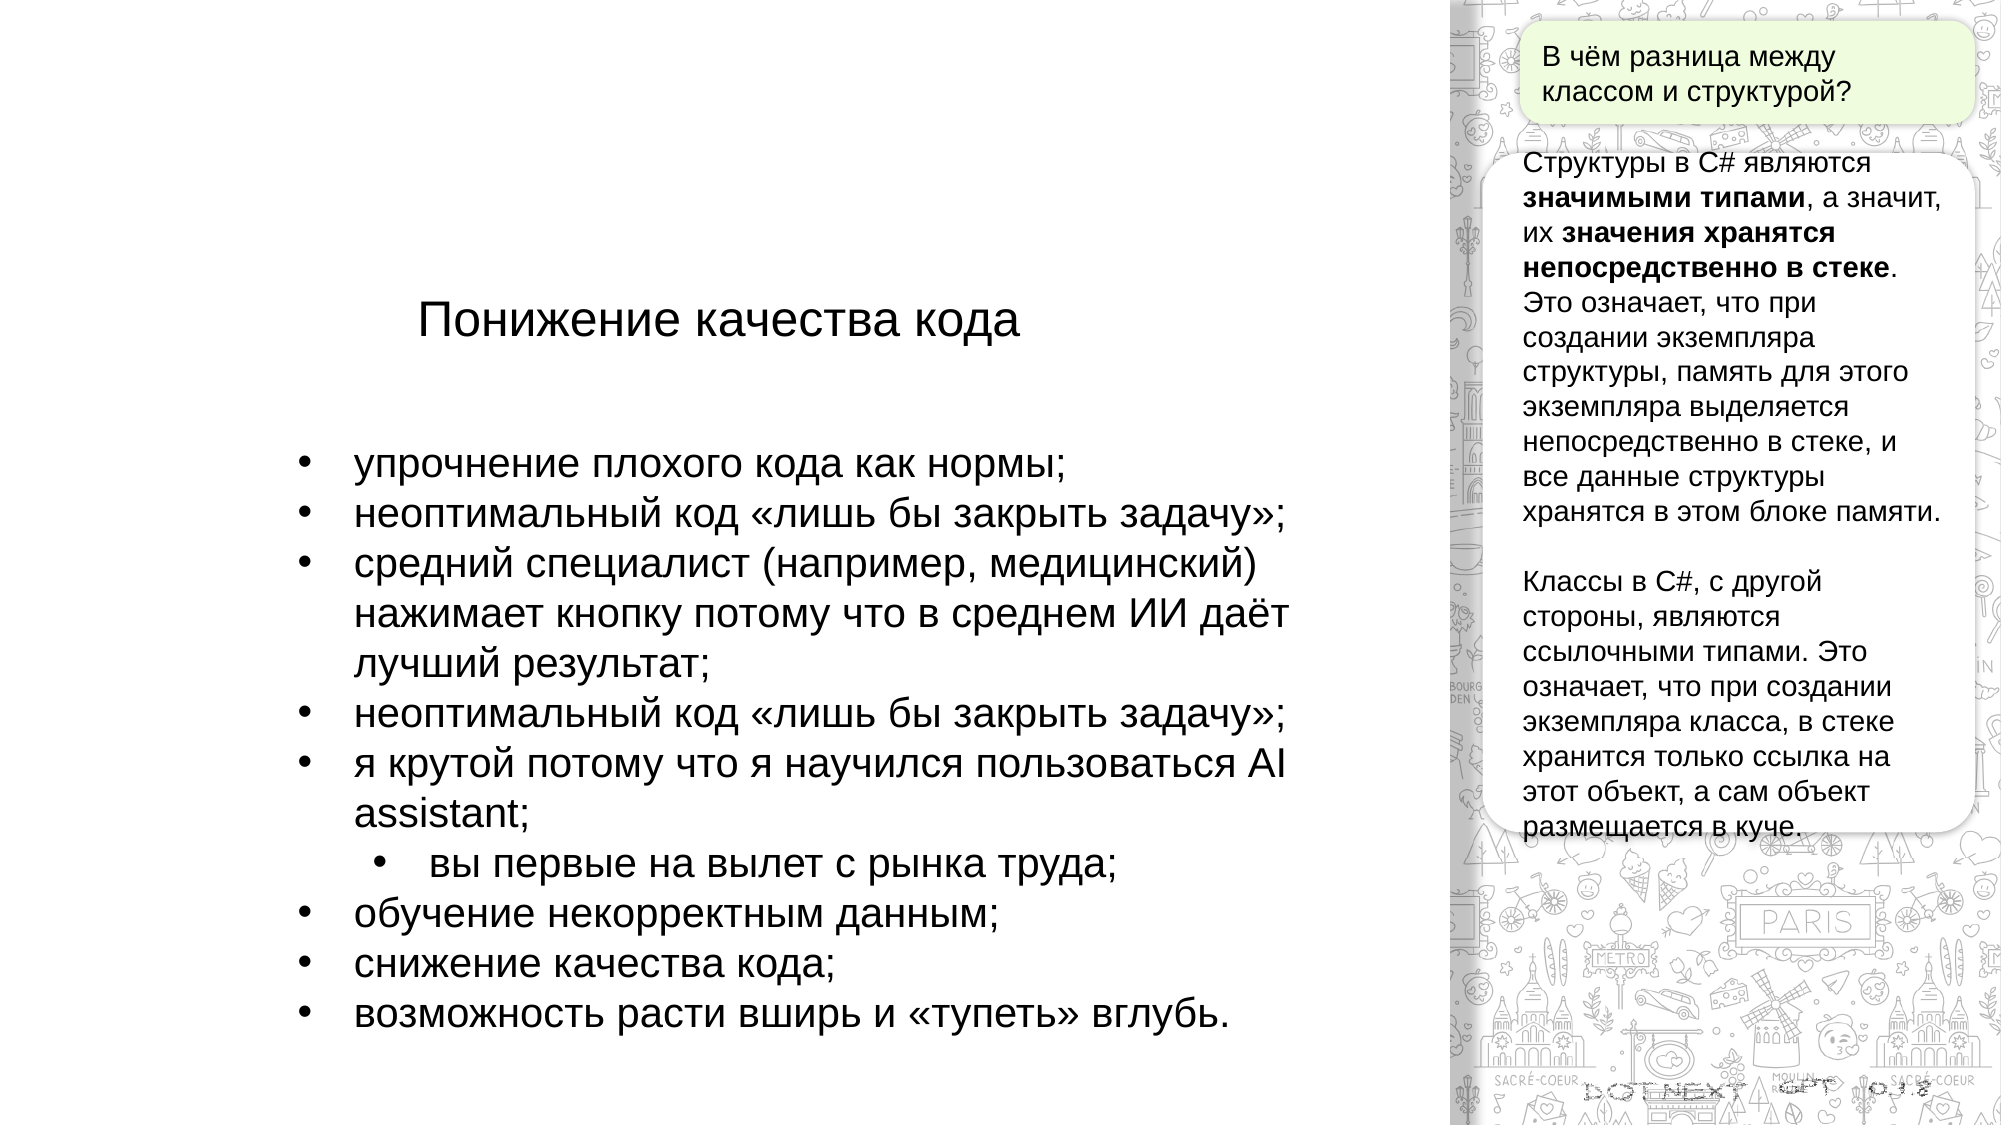

В чём разница между классом и структурой?
Структуры в C# являются значимыми типами, а значит, их значения хранятся непосредственно в стеке. Это означает, что при создании экземпляра структуры, память для этого экземпляра выделяется непосредственно в стеке, и все данные структуры хранятся в этом блоке памяти.

Классы в C#, с другой стороны, являются ссылочными типами. Это означает, что при создании экземпляра класса, в стеке хранится только ссылка на этот объект, а сам объект размещается в куче.
Понижение качества кода
упрочнение плохого кода как нормы;
неоптимальный код «лишь бы закрыть задачу»;
средний специалист (например, медицинский) нажимает кнопку потому что в среднем ИИ даёт лучший результат;
неоптимальный код «лишь бы закрыть задачу»;
я крутой потому что я научился пользоваться AI assistant;
вы первые на вылет с рынка труда;
обучение некорректным данным;
снижение качества кода;
возможность расти вширь и «тупеть» вглубь.